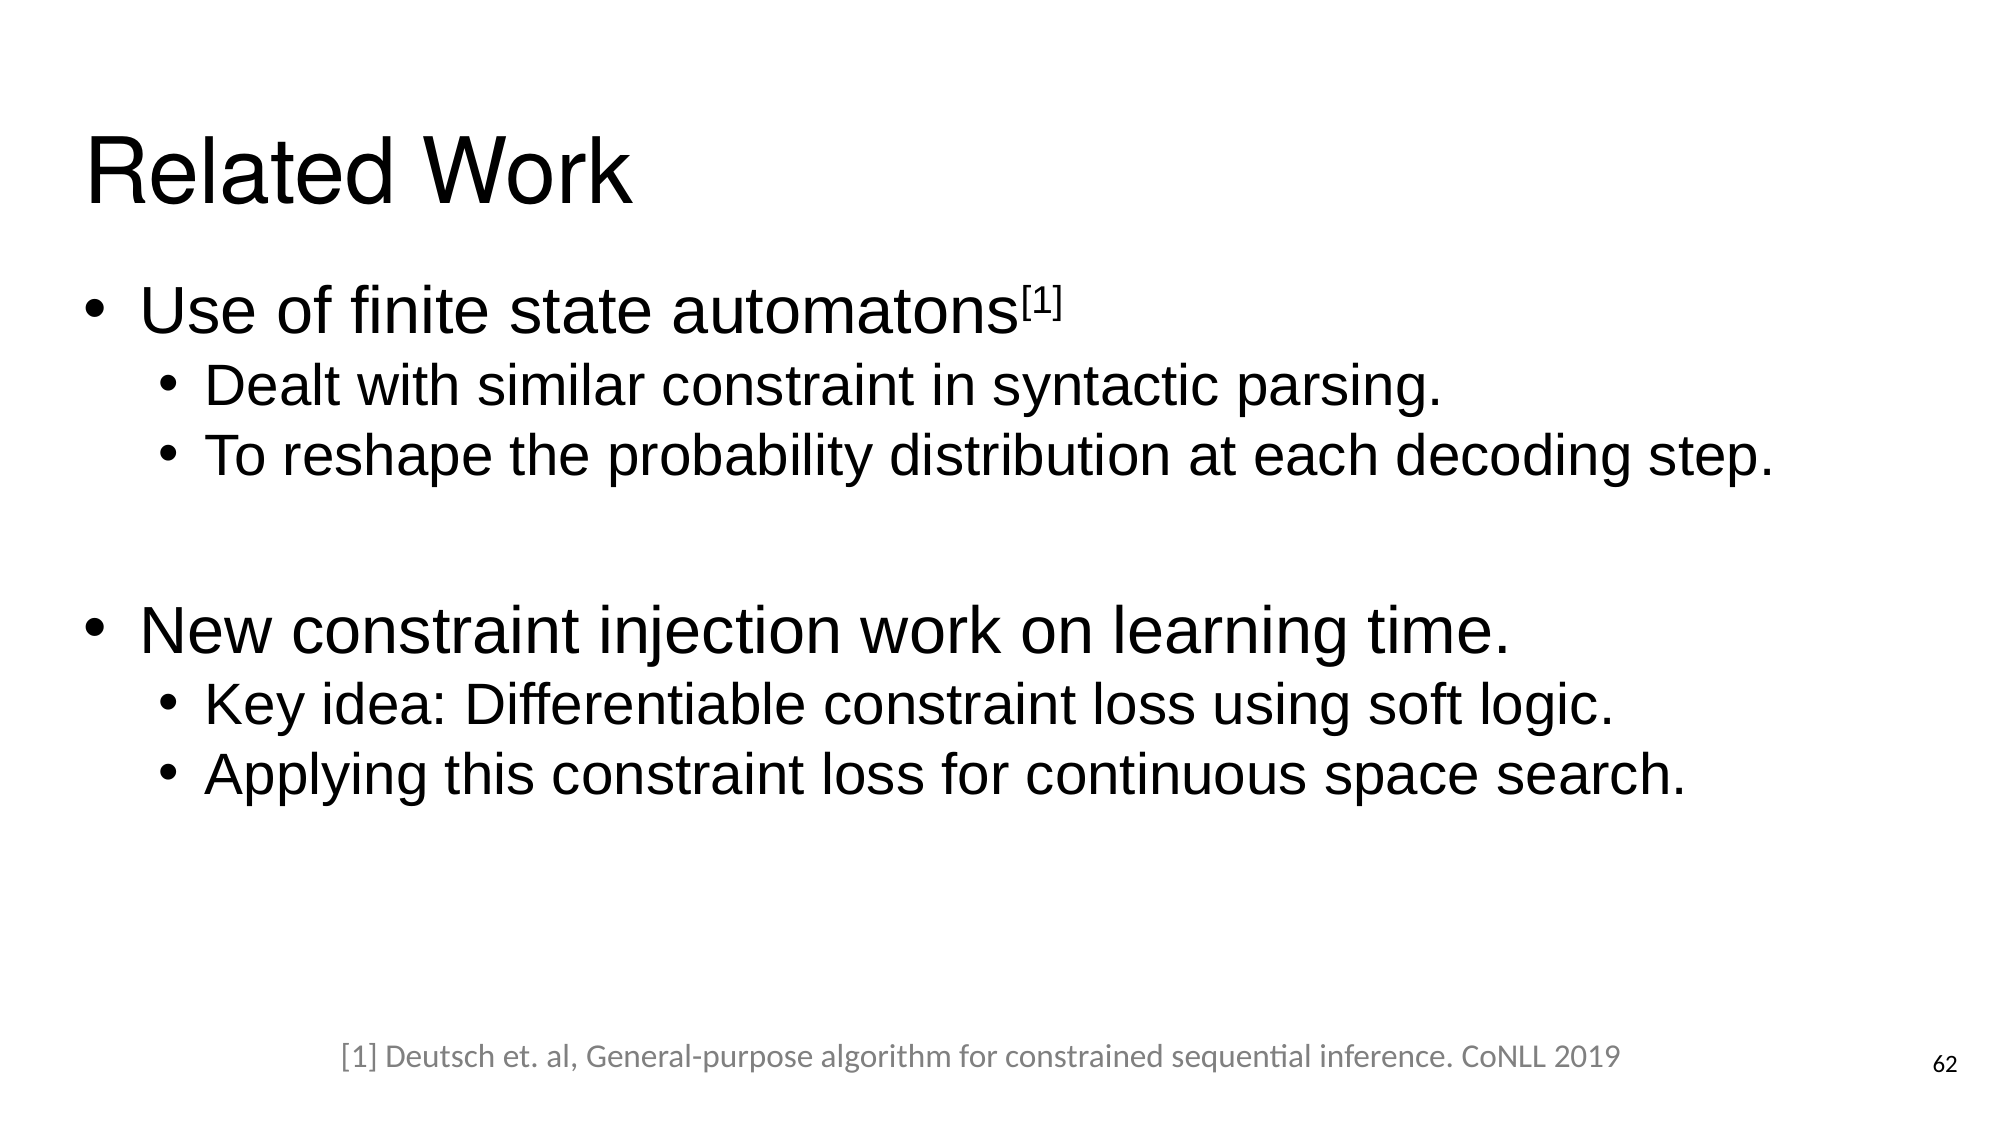

# Related Work
Use of finite state automatons[1]
Dealt with similar constraint in syntactic parsing.
To reshape the probability distribution at each decoding step.

New constraint injection work on learning time.
Key idea: Differentiable constraint loss using soft logic.
Applying this constraint loss for continuous space search.

62
[1] Deutsch et. al, General-purpose algorithm for constrained sequential inference. CoNLL 2019